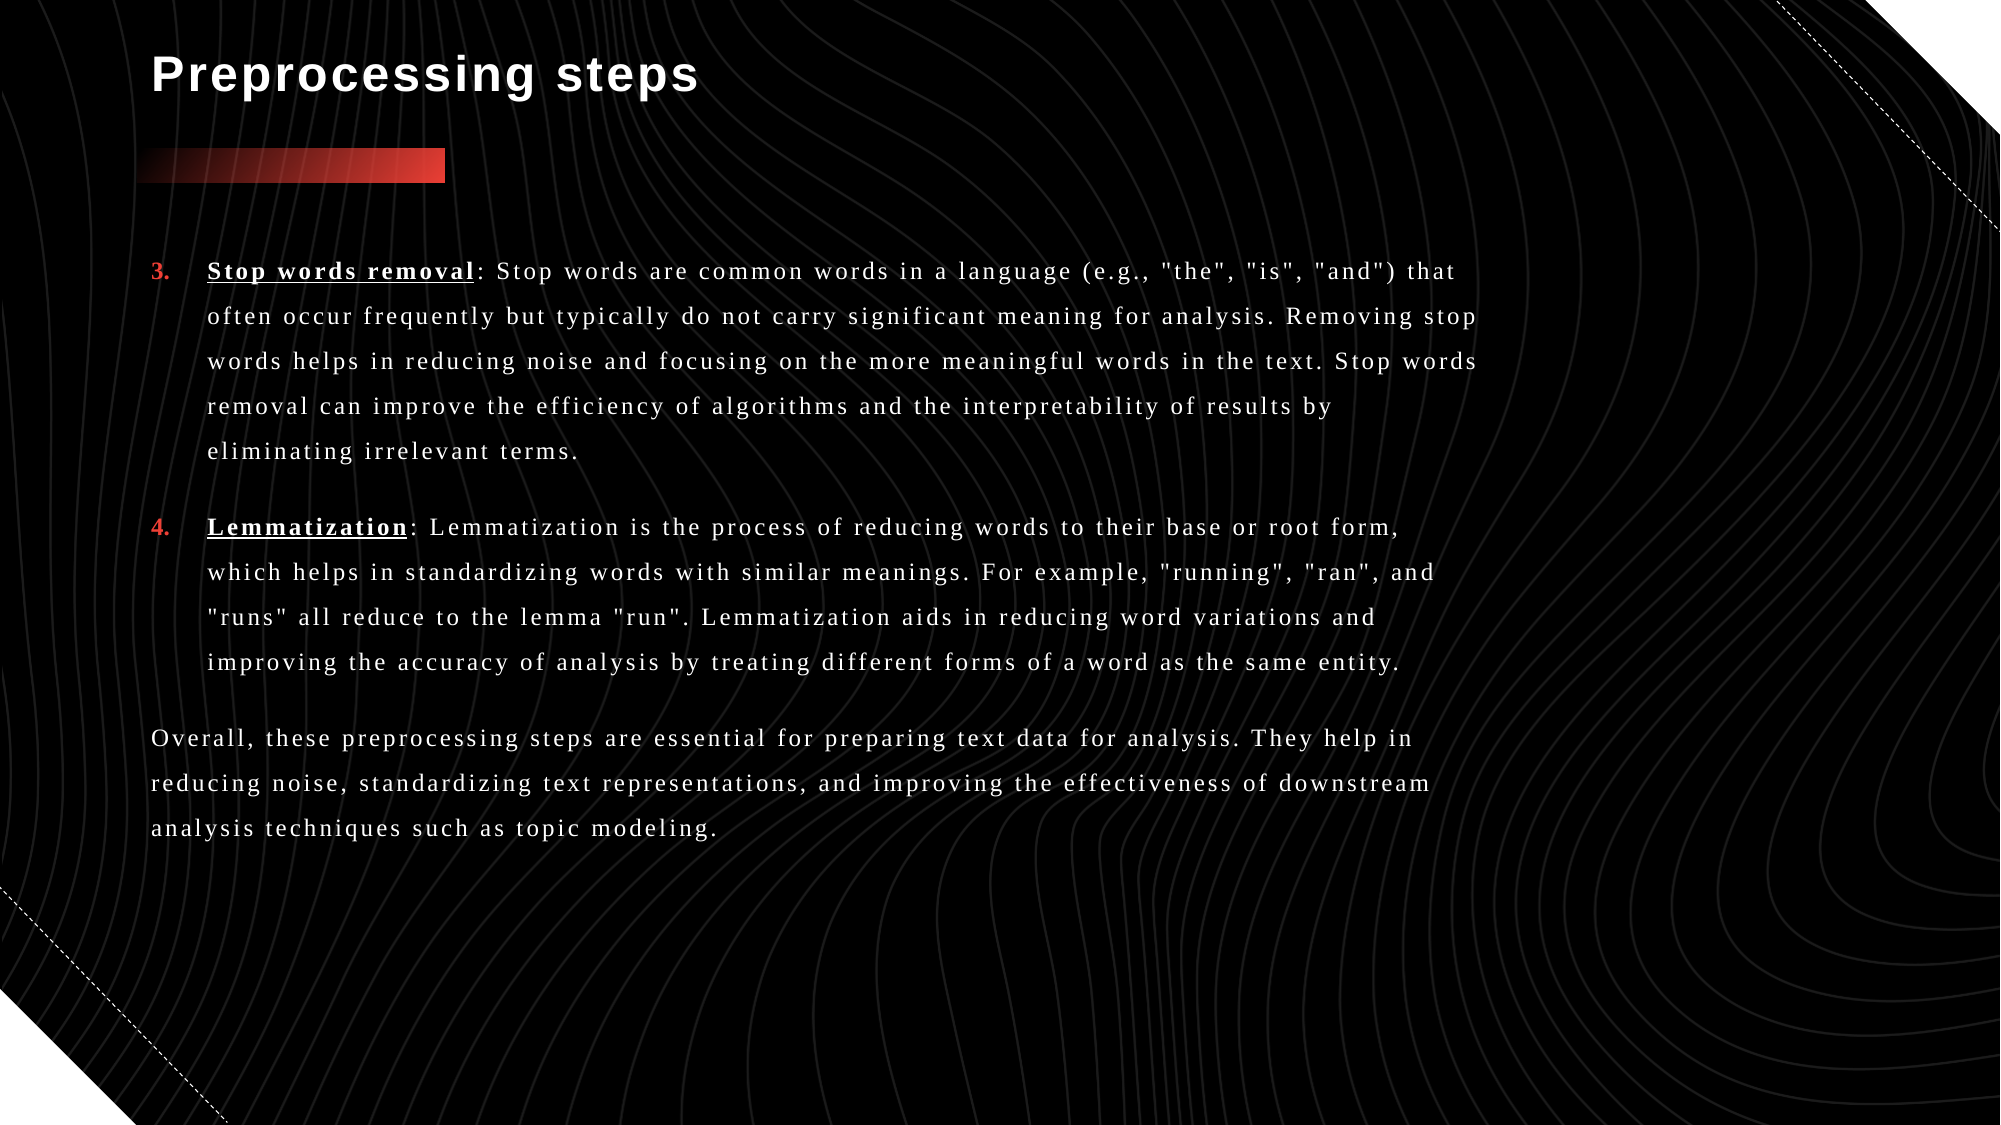

# Preprocessing steps
Stop words removal: Stop words are common words in a language (e.g., "the", "is", "and") that often occur frequently but typically do not carry significant meaning for analysis. Removing stop words helps in reducing noise and focusing on the more meaningful words in the text. Stop words removal can improve the efficiency of algorithms and the interpretability of results by eliminating irrelevant terms.
Lemmatization: Lemmatization is the process of reducing words to their base or root form, which helps in standardizing words with similar meanings. For example, "running", "ran", and "runs" all reduce to the lemma "run". Lemmatization aids in reducing word variations and improving the accuracy of analysis by treating different forms of a word as the same entity.
Overall, these preprocessing steps are essential for preparing text data for analysis. They help in reducing noise, standardizing text representations, and improving the effectiveness of downstream analysis techniques such as topic modeling.